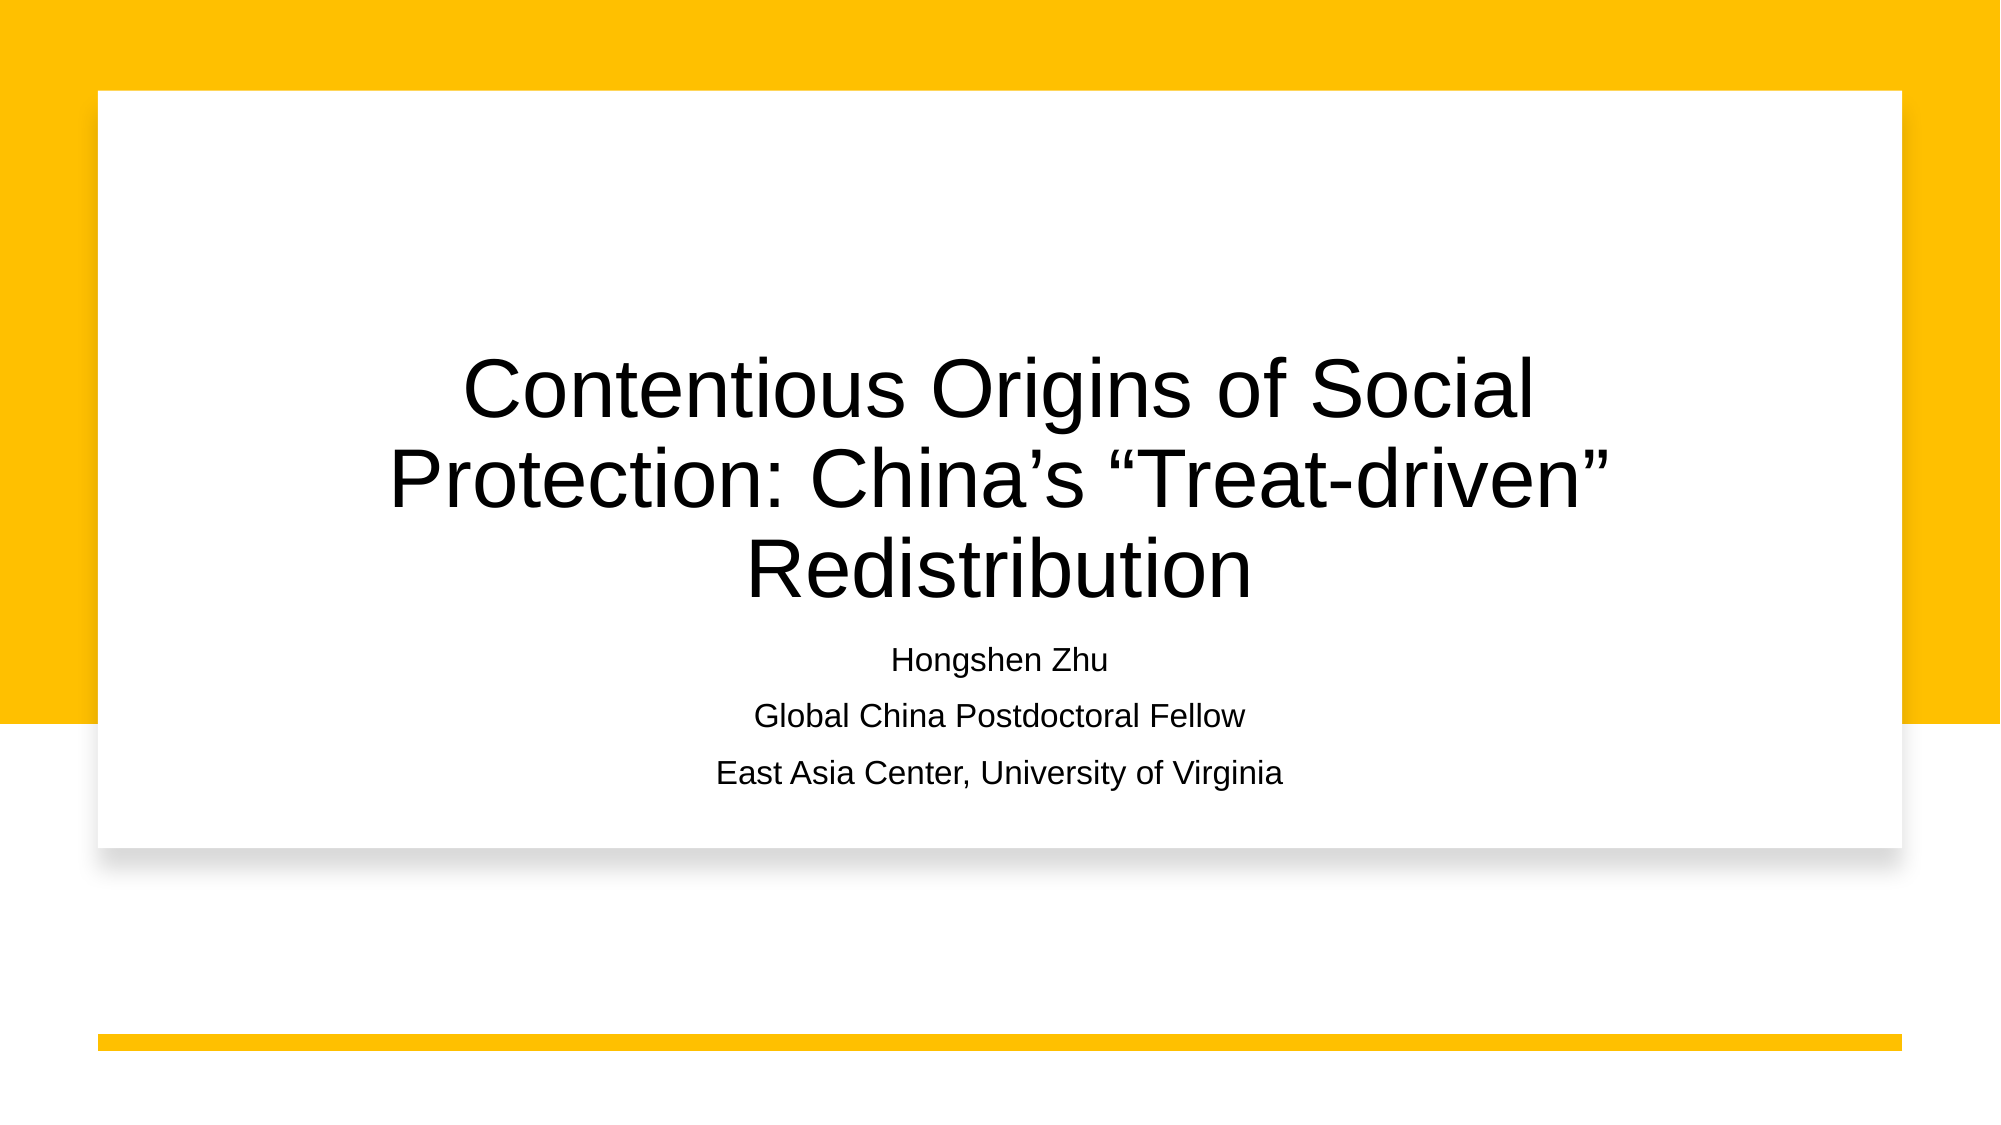

# Contentious Origins of Social Protection: China’s “Treat-driven” Redistribution
Hongshen Zhu
Global China Postdoctoral Fellow
East Asia Center, University of Virginia